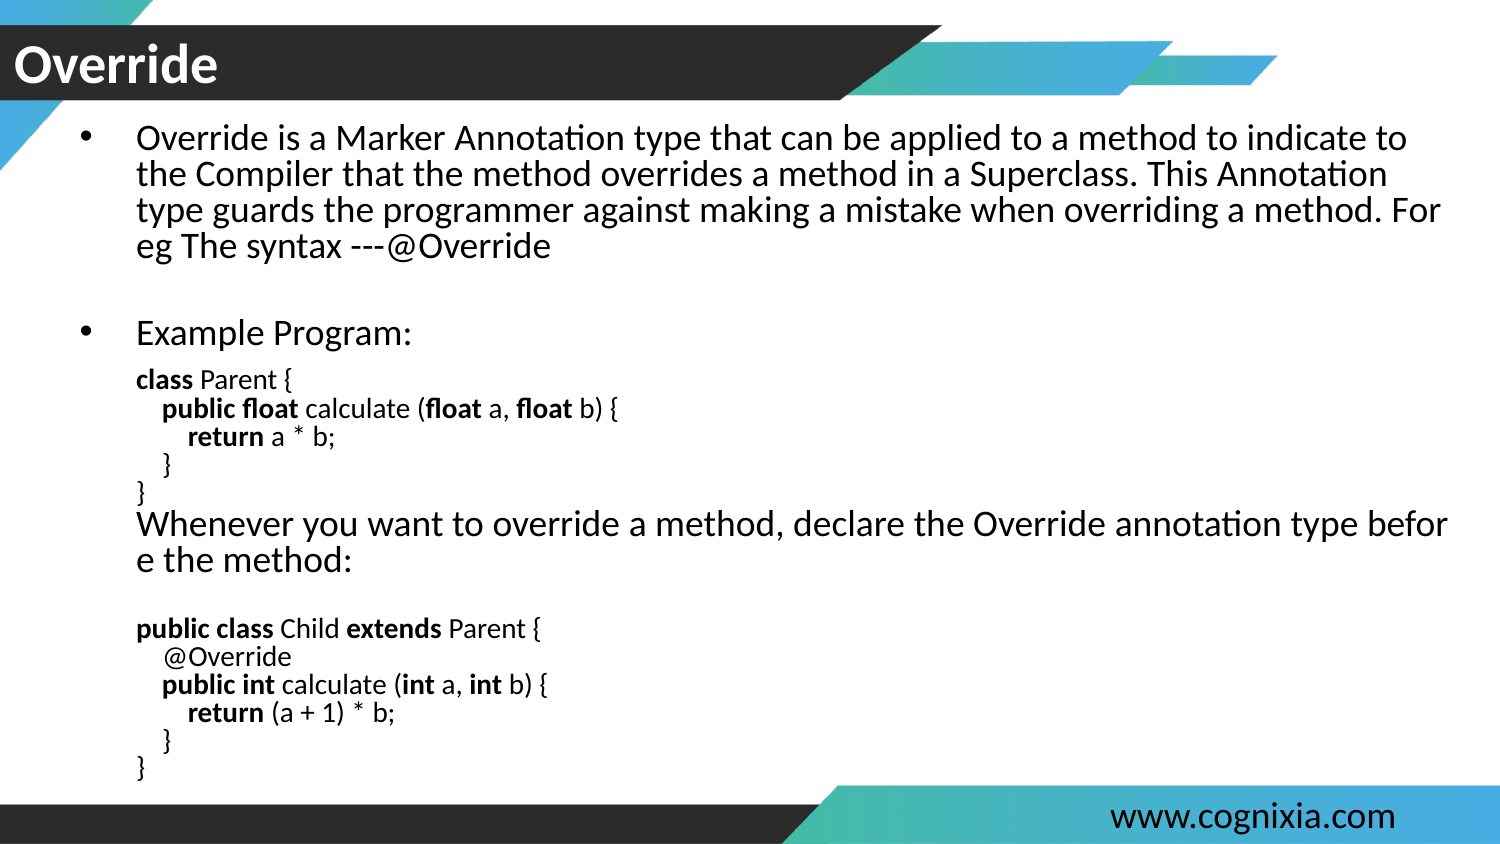

# Override
Override is a Marker Annotation type that can be applied to a method to indicate to the Compiler that the method overrides a method in a Superclass. This Annotation type guards the programmer against making a mistake when overriding a method. For eg The syntax ---@Override

Example Program:
	class Parent {
    public float calculate (float a, float b) {
        return a * b;
    }
}
Whenever you want to override a method, declare the Override annotation type before the method:
public class Child extends Parent {
    @Override
    public int calculate (int a, int b) {
        return (a + 1) * b;
    }
}